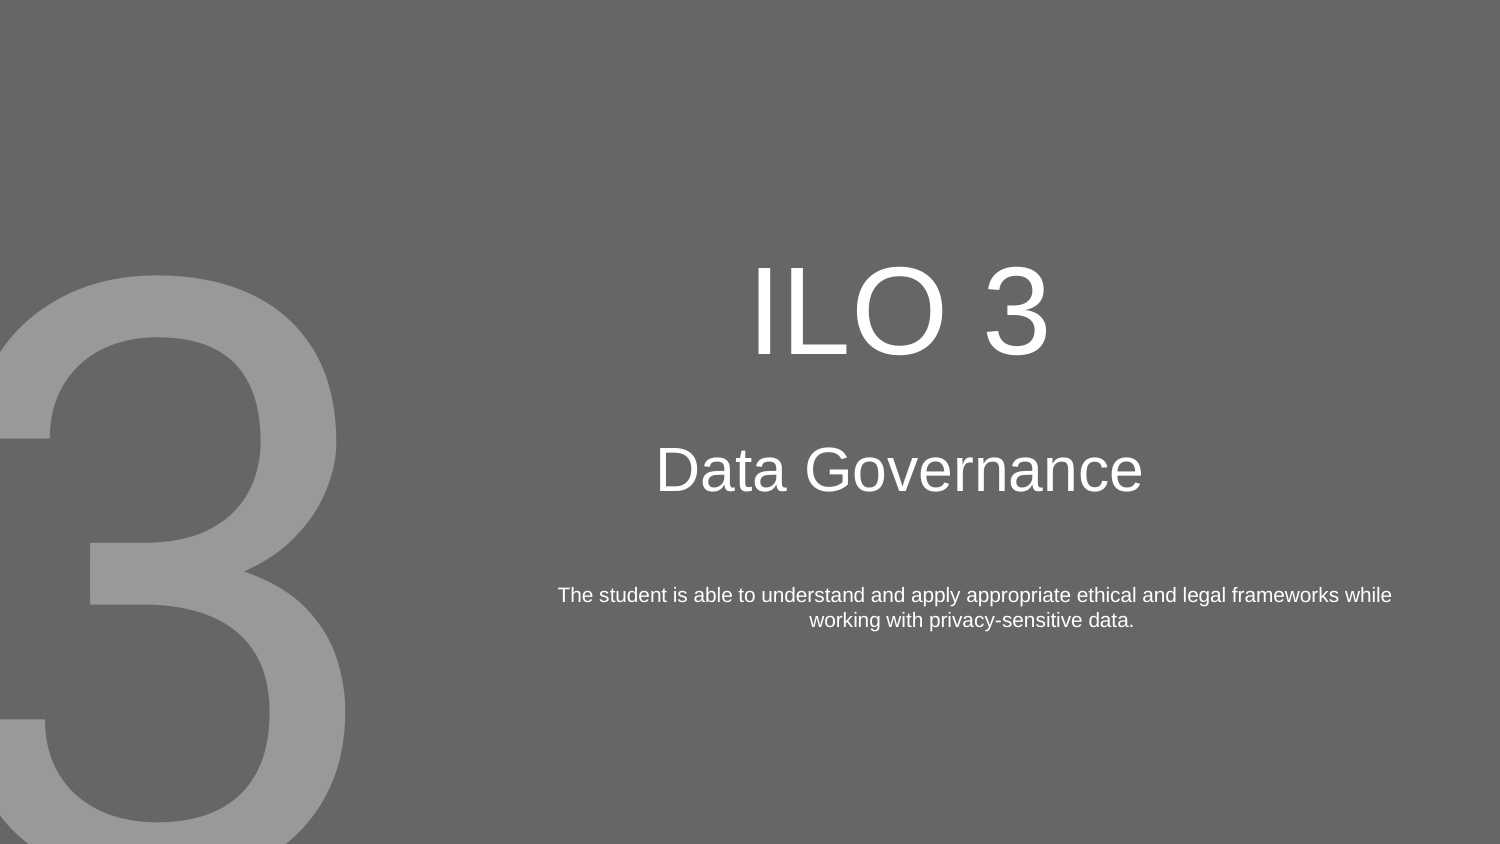

3
# ILO 3
Data Governance
The student is able to understand and apply appropriate ethical and legal frameworks while working with privacy-sensitive data.